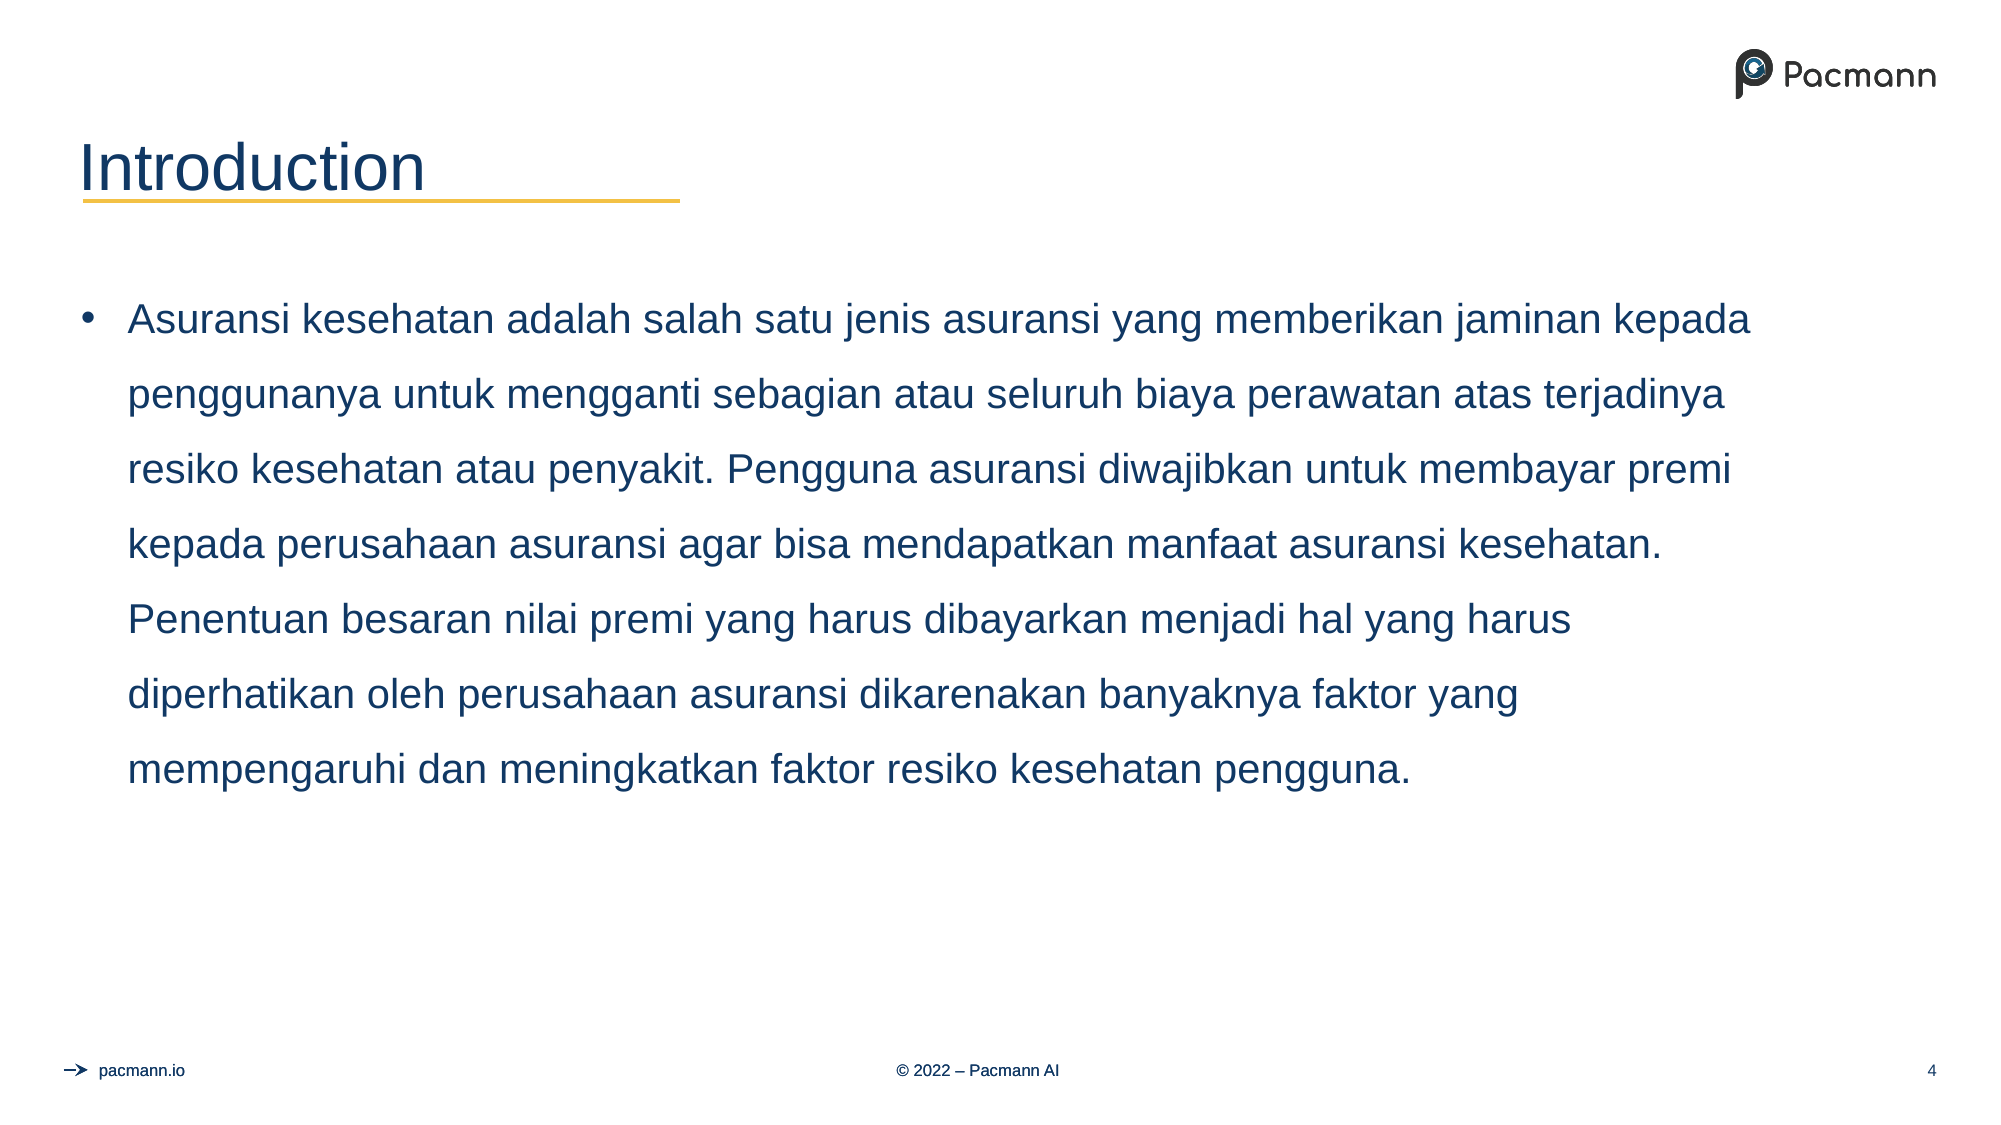

# Introduction
Asuransi kesehatan adalah salah satu jenis asuransi yang memberikan jaminan kepada penggunanya untuk mengganti sebagian atau seluruh biaya perawatan atas terjadinya resiko kesehatan atau penyakit. Pengguna asuransi diwajibkan untuk membayar premi kepada perusahaan asuransi agar bisa mendapatkan manfaat asuransi kesehatan. Penentuan besaran nilai premi yang harus dibayarkan menjadi hal yang harus diperhatikan oleh perusahaan asuransi dikarenakan banyaknya faktor yang mempengaruhi dan meningkatkan faktor resiko kesehatan pengguna.